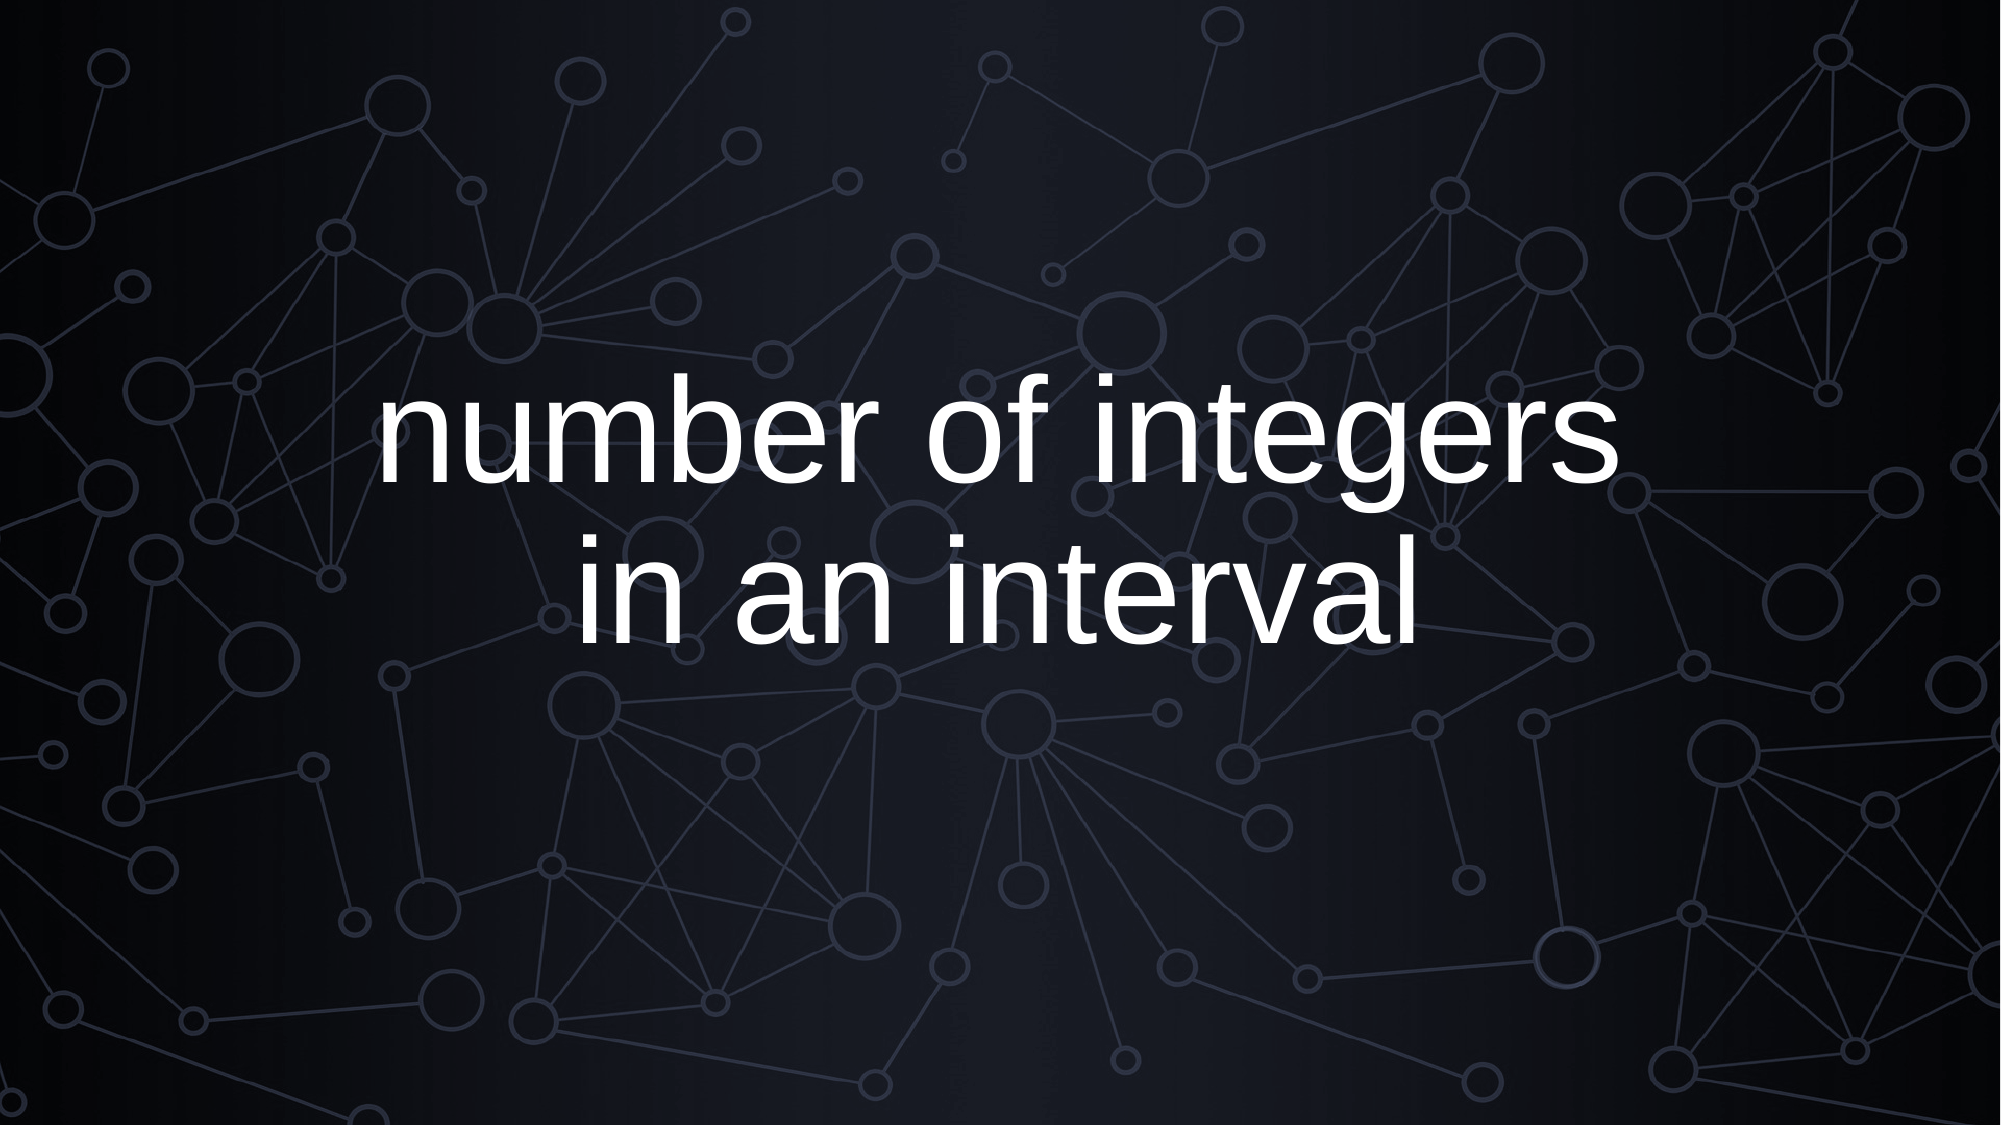

# number of integers in an interval